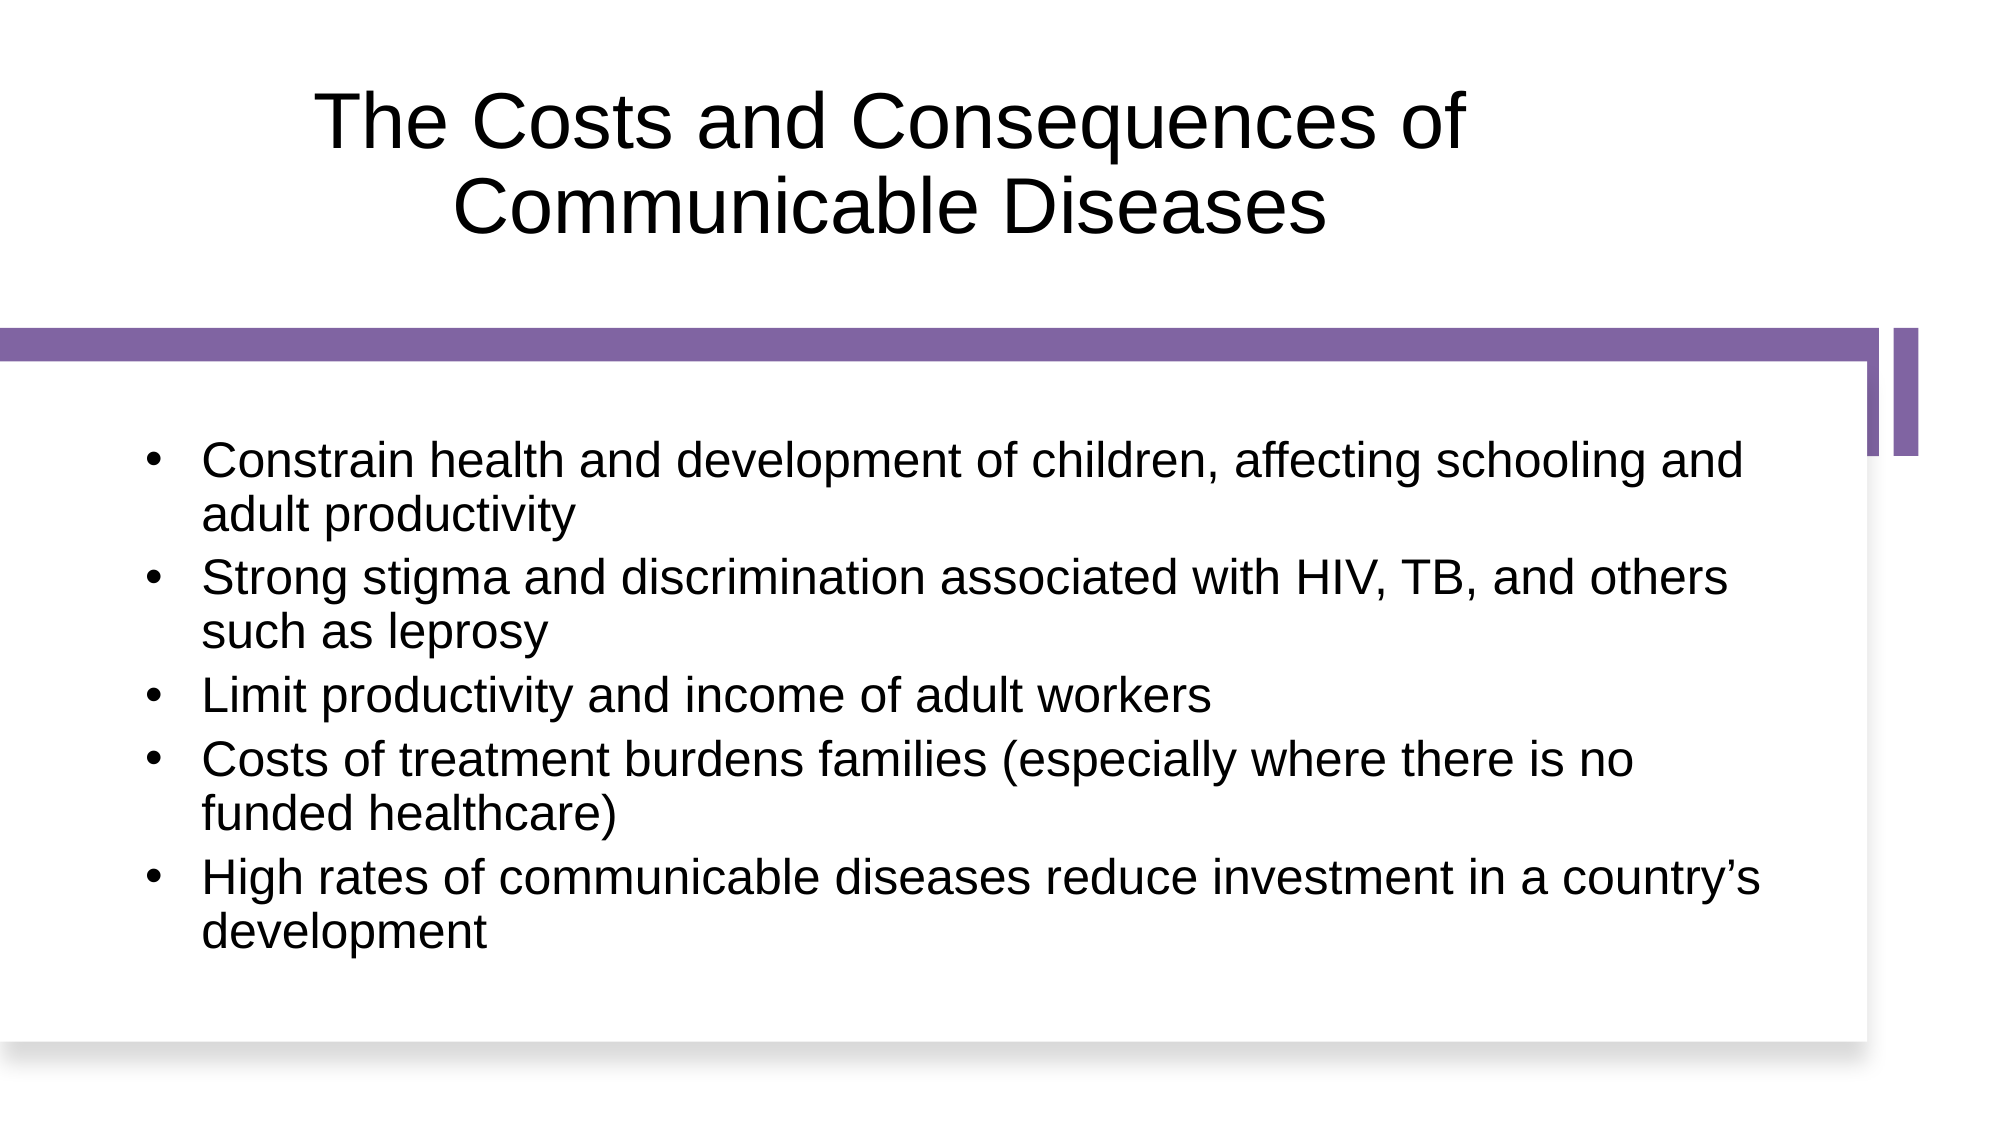

# The Costs and Consequences of Communicable Diseases

Constrain health and development of children, affecting schooling and adult productivity
Strong stigma and discrimination associated with HIV, TB, and others such as leprosy
Limit productivity and income of adult workers
Costs of treatment burdens families (especially where there is no funded healthcare)
High rates of communicable diseases reduce investment in a country’s development